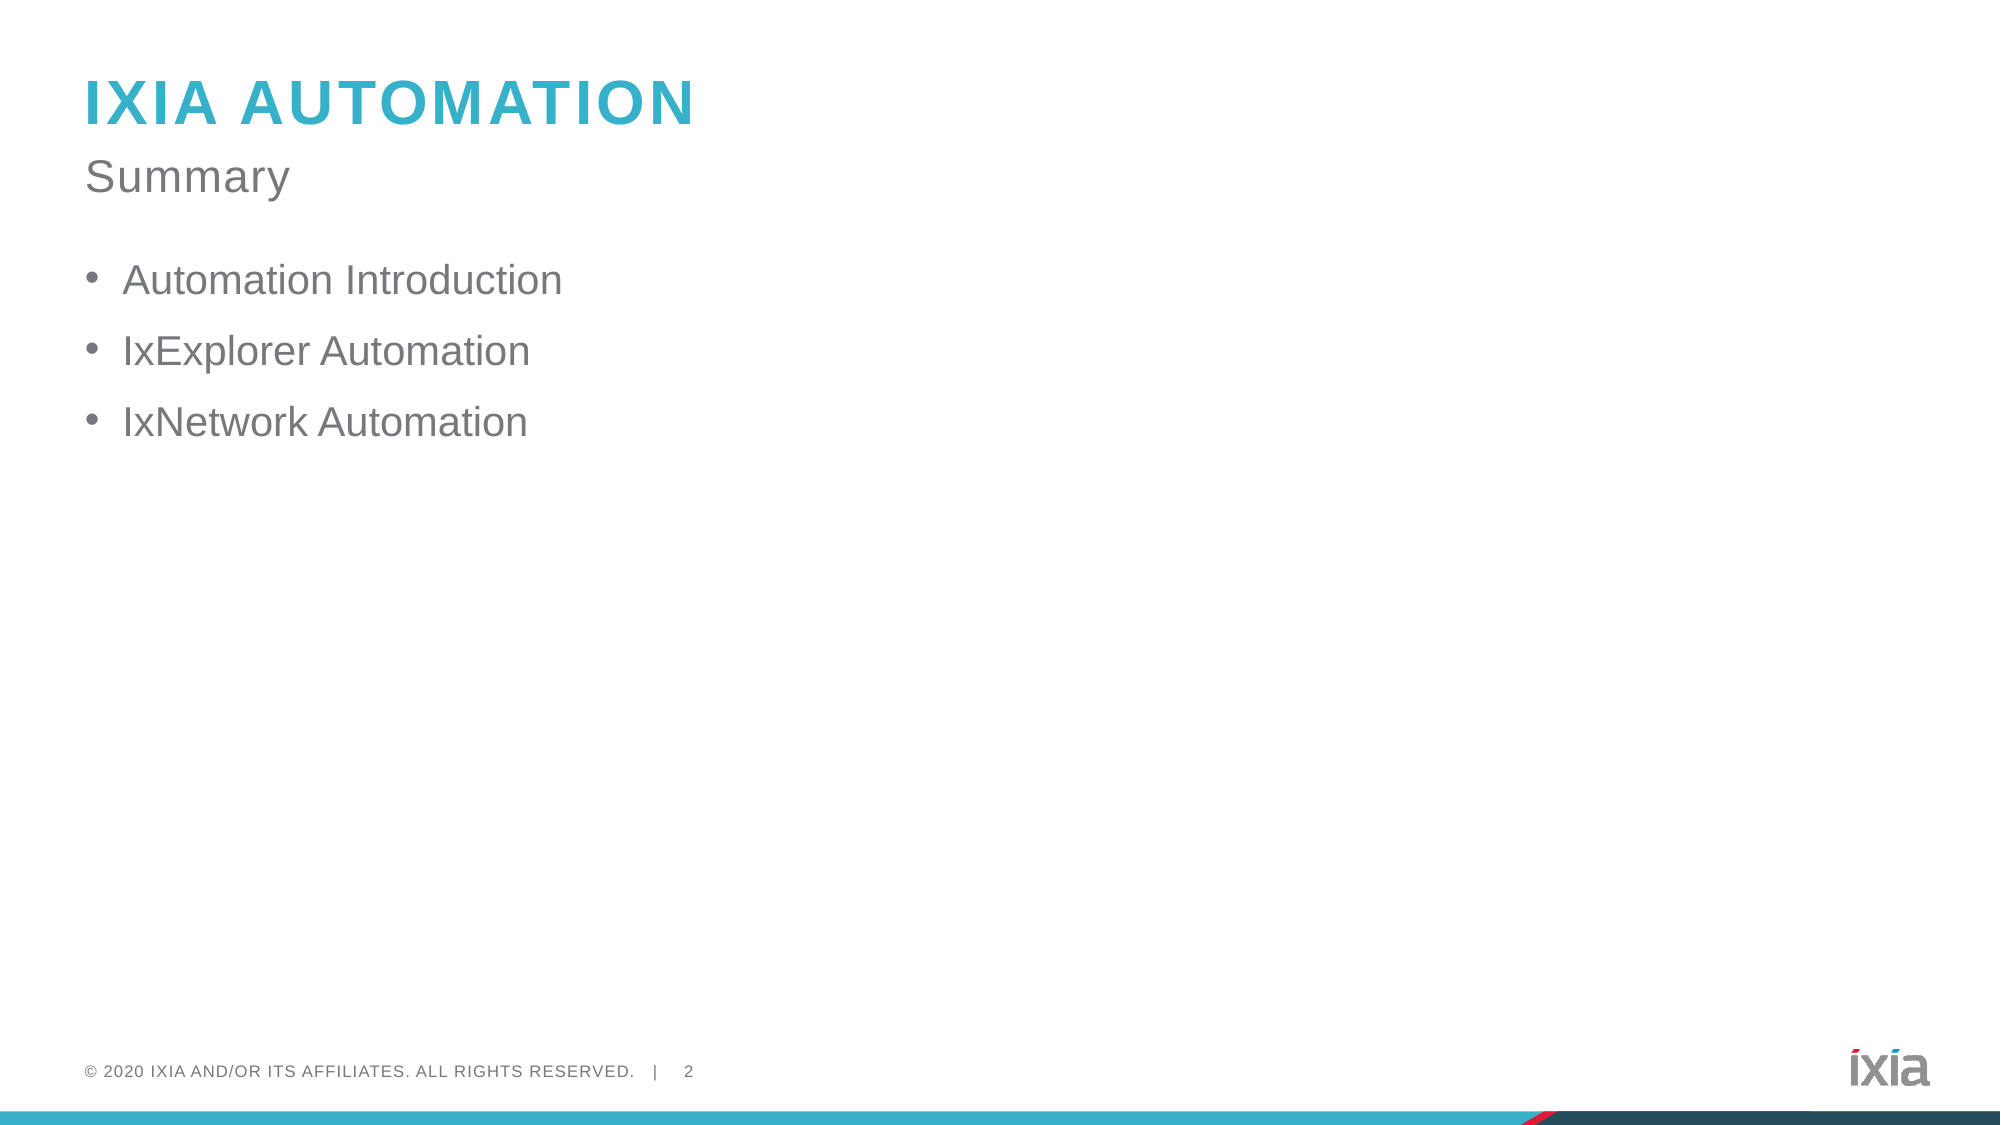

# Ixia automation
Summary
Automation Introduction
IxExplorer Automation
IxNetwork Automation